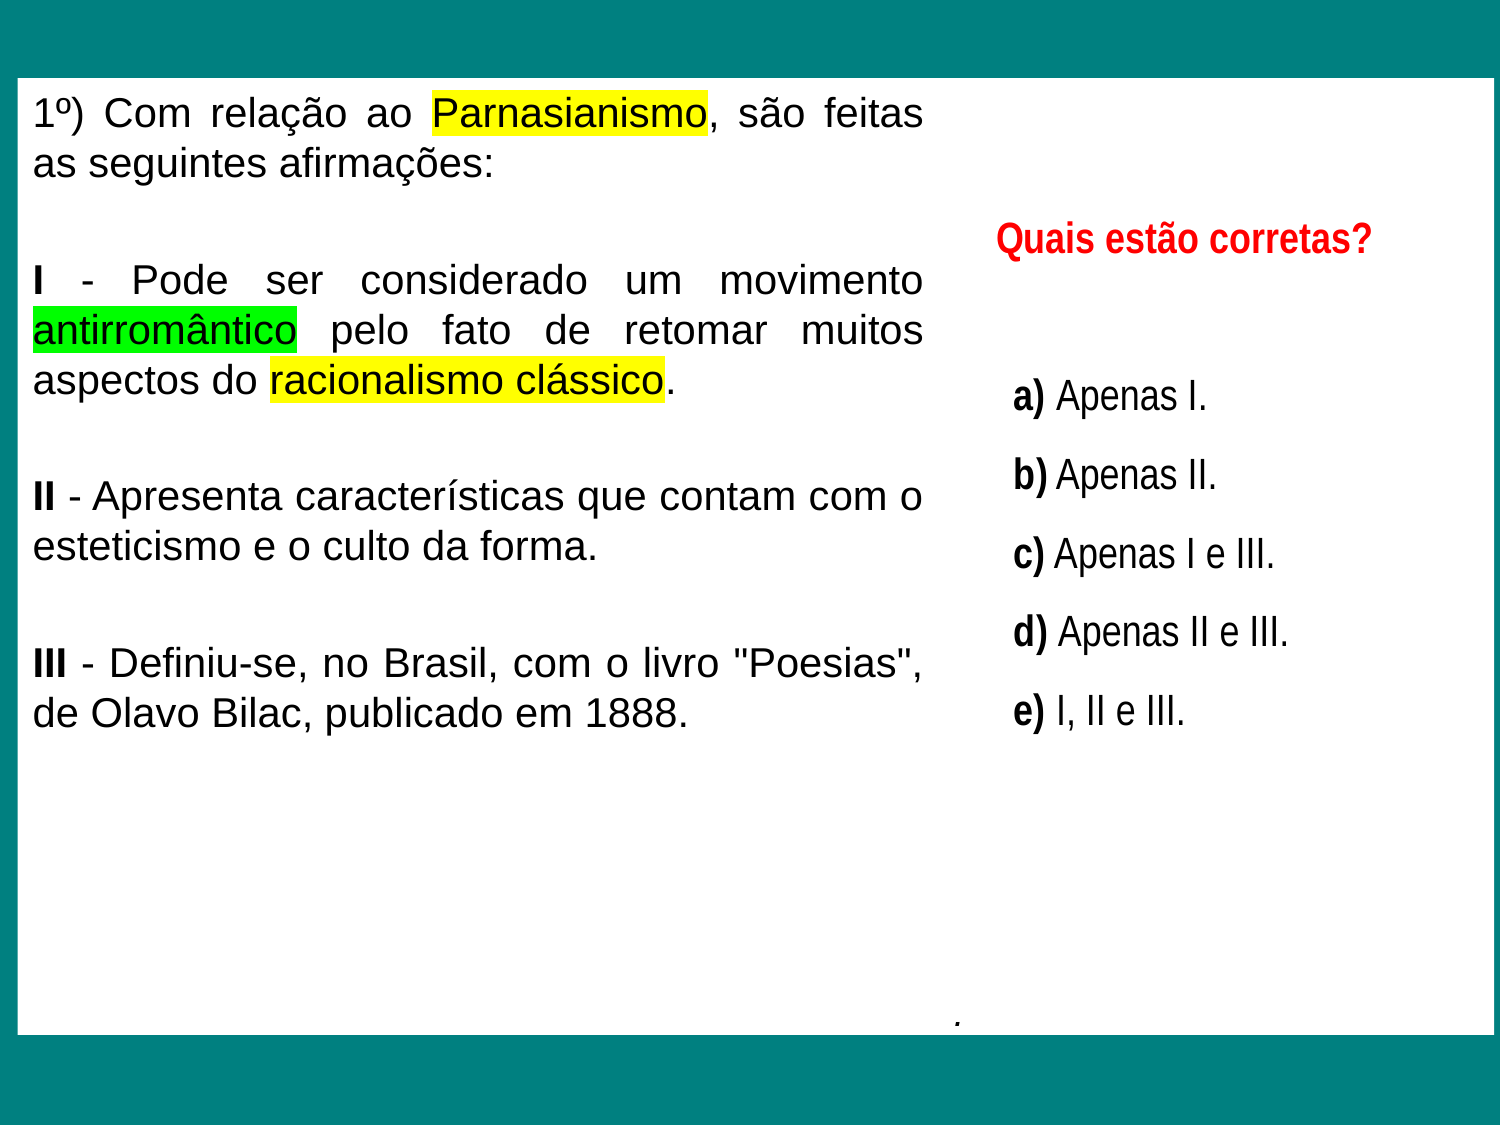

1º) Com relação ao Parnasianismo, são feitas as seguintes afirmações:

I - Pode ser considerado um movimento antirromântico pelo fato de retomar muitos aspectos do racionalismo clássico.

II - Apresenta características que contam com o esteticismo e o culto da forma.

III - Definiu-se, no Brasil, com o livro "Poesias", de Olavo Bilac, publicado em 1888.

    Quais estão corretas?

      a) Apenas I.
      b) Apenas II.
      c) Apenas I e III.
      d) Apenas II e III.
      e) I, II e III.

.